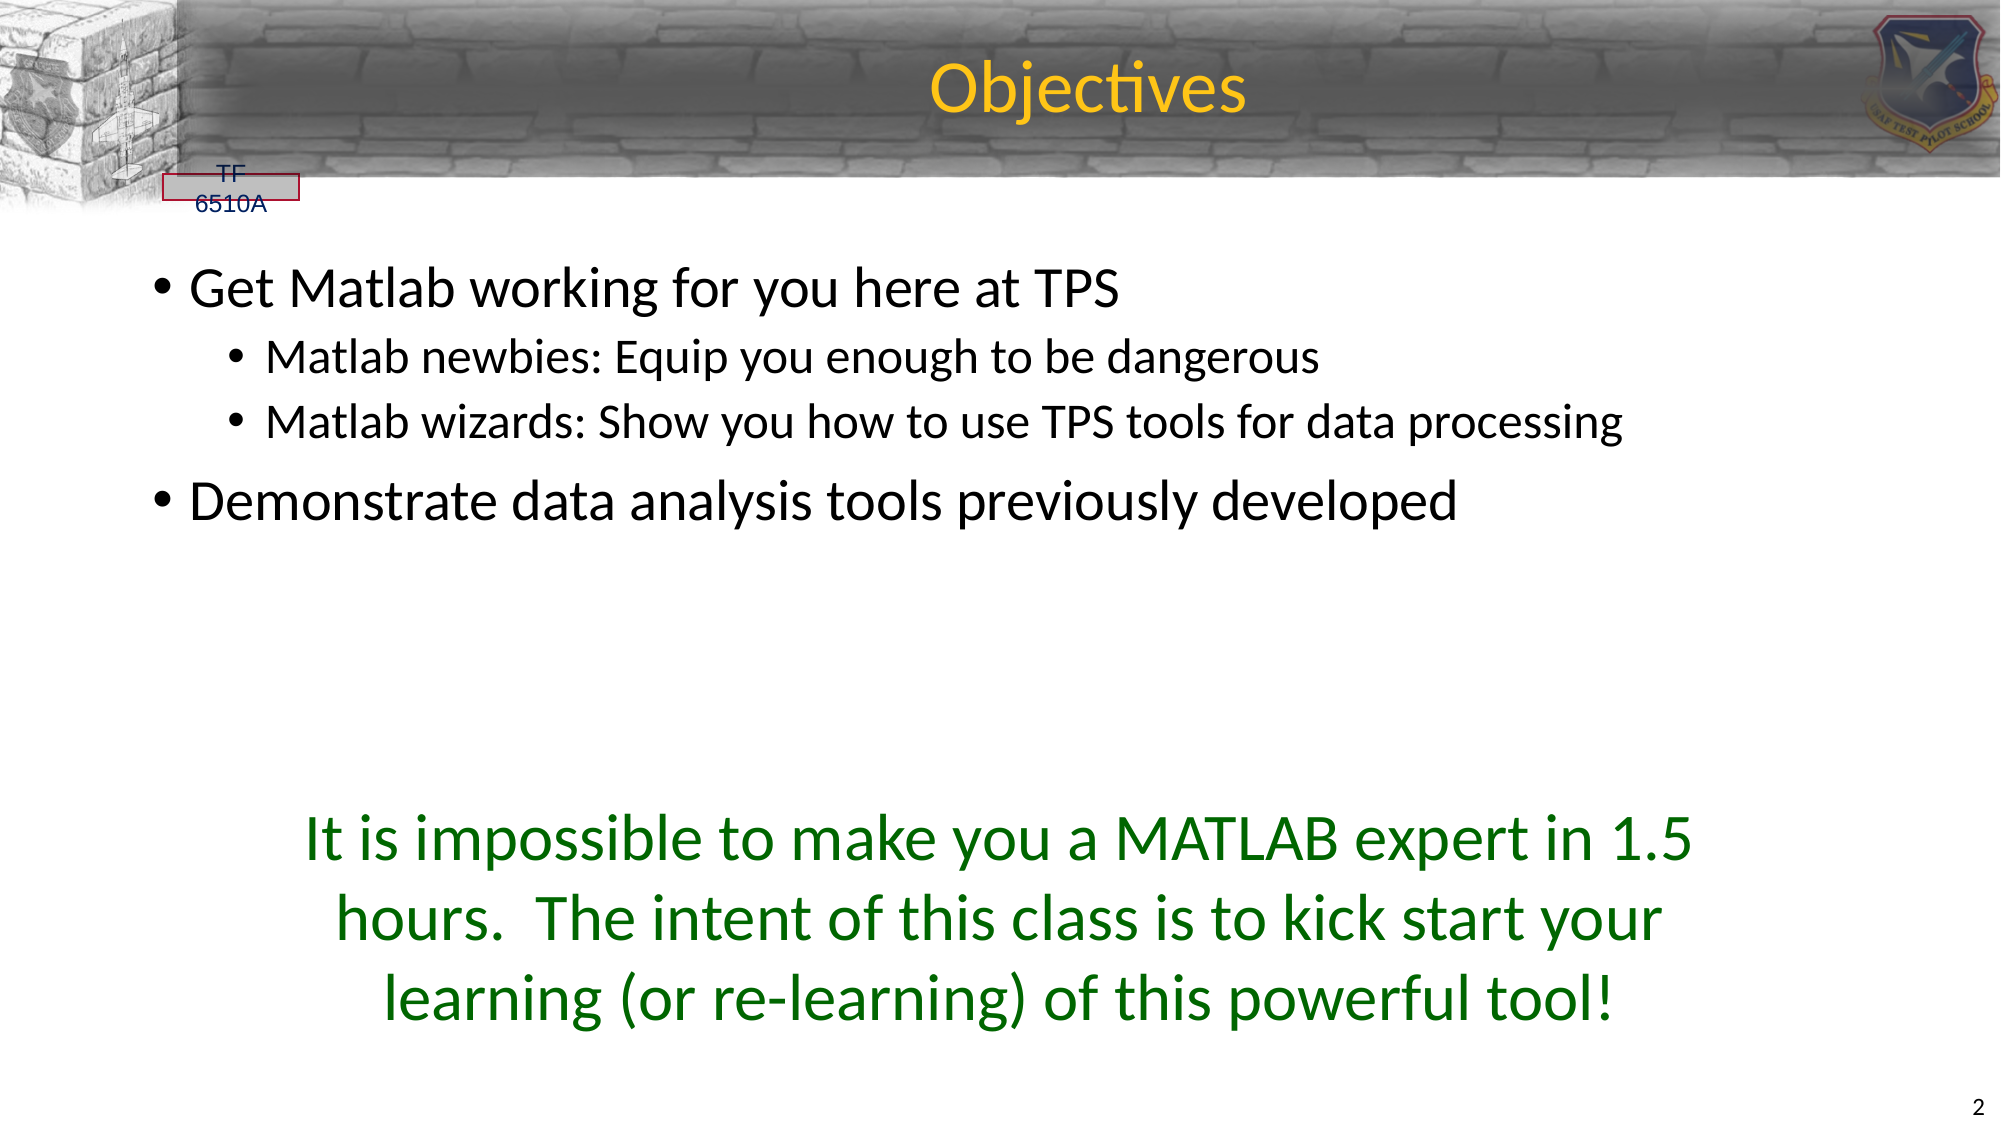

# Objectives
Get Matlab working for you here at TPS
Matlab newbies: Equip you enough to be dangerous
Matlab wizards: Show you how to use TPS tools for data processing
Demonstrate data analysis tools previously developed

It is impossible to make you a MATLAB expert in 1.5 hours.  The intent of this class is to kick start your learning (or re-learning) of this powerful tool!
2